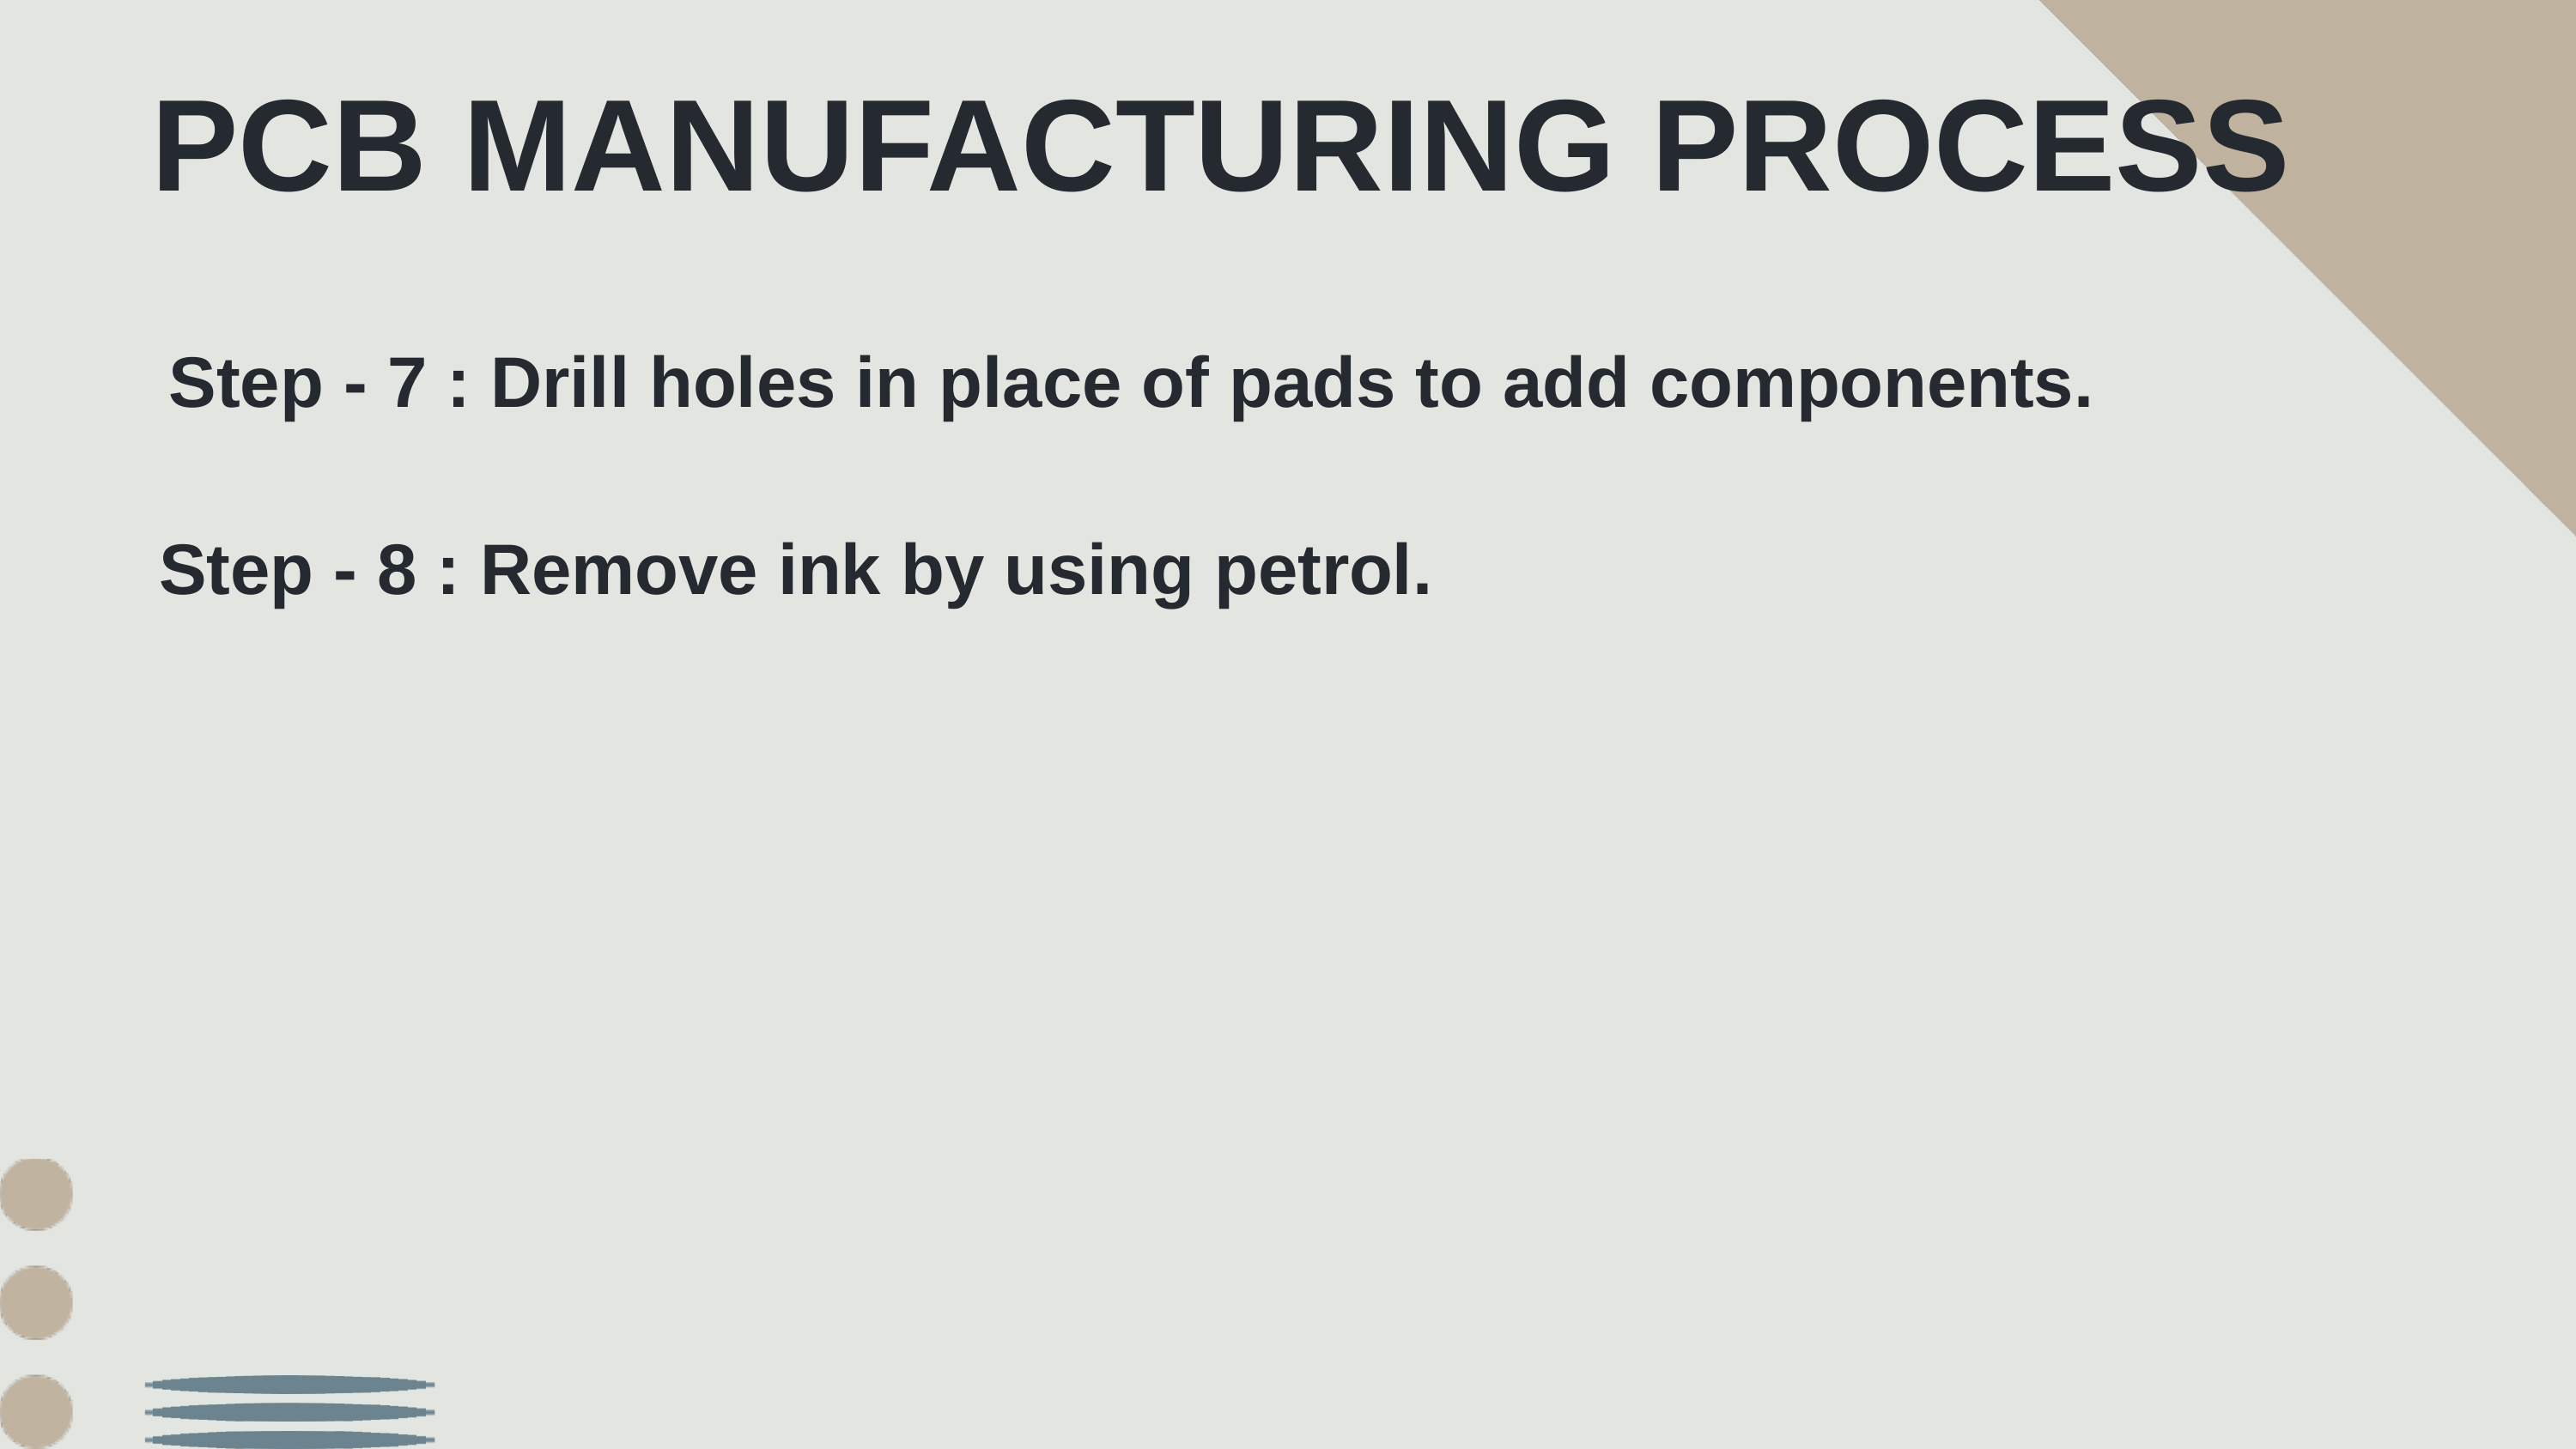

PCB MANUFACTURING PROCESS

Step - 7 : Drill holes in place of pads to add components.

Step - 8 : Remove ink by using petrol.